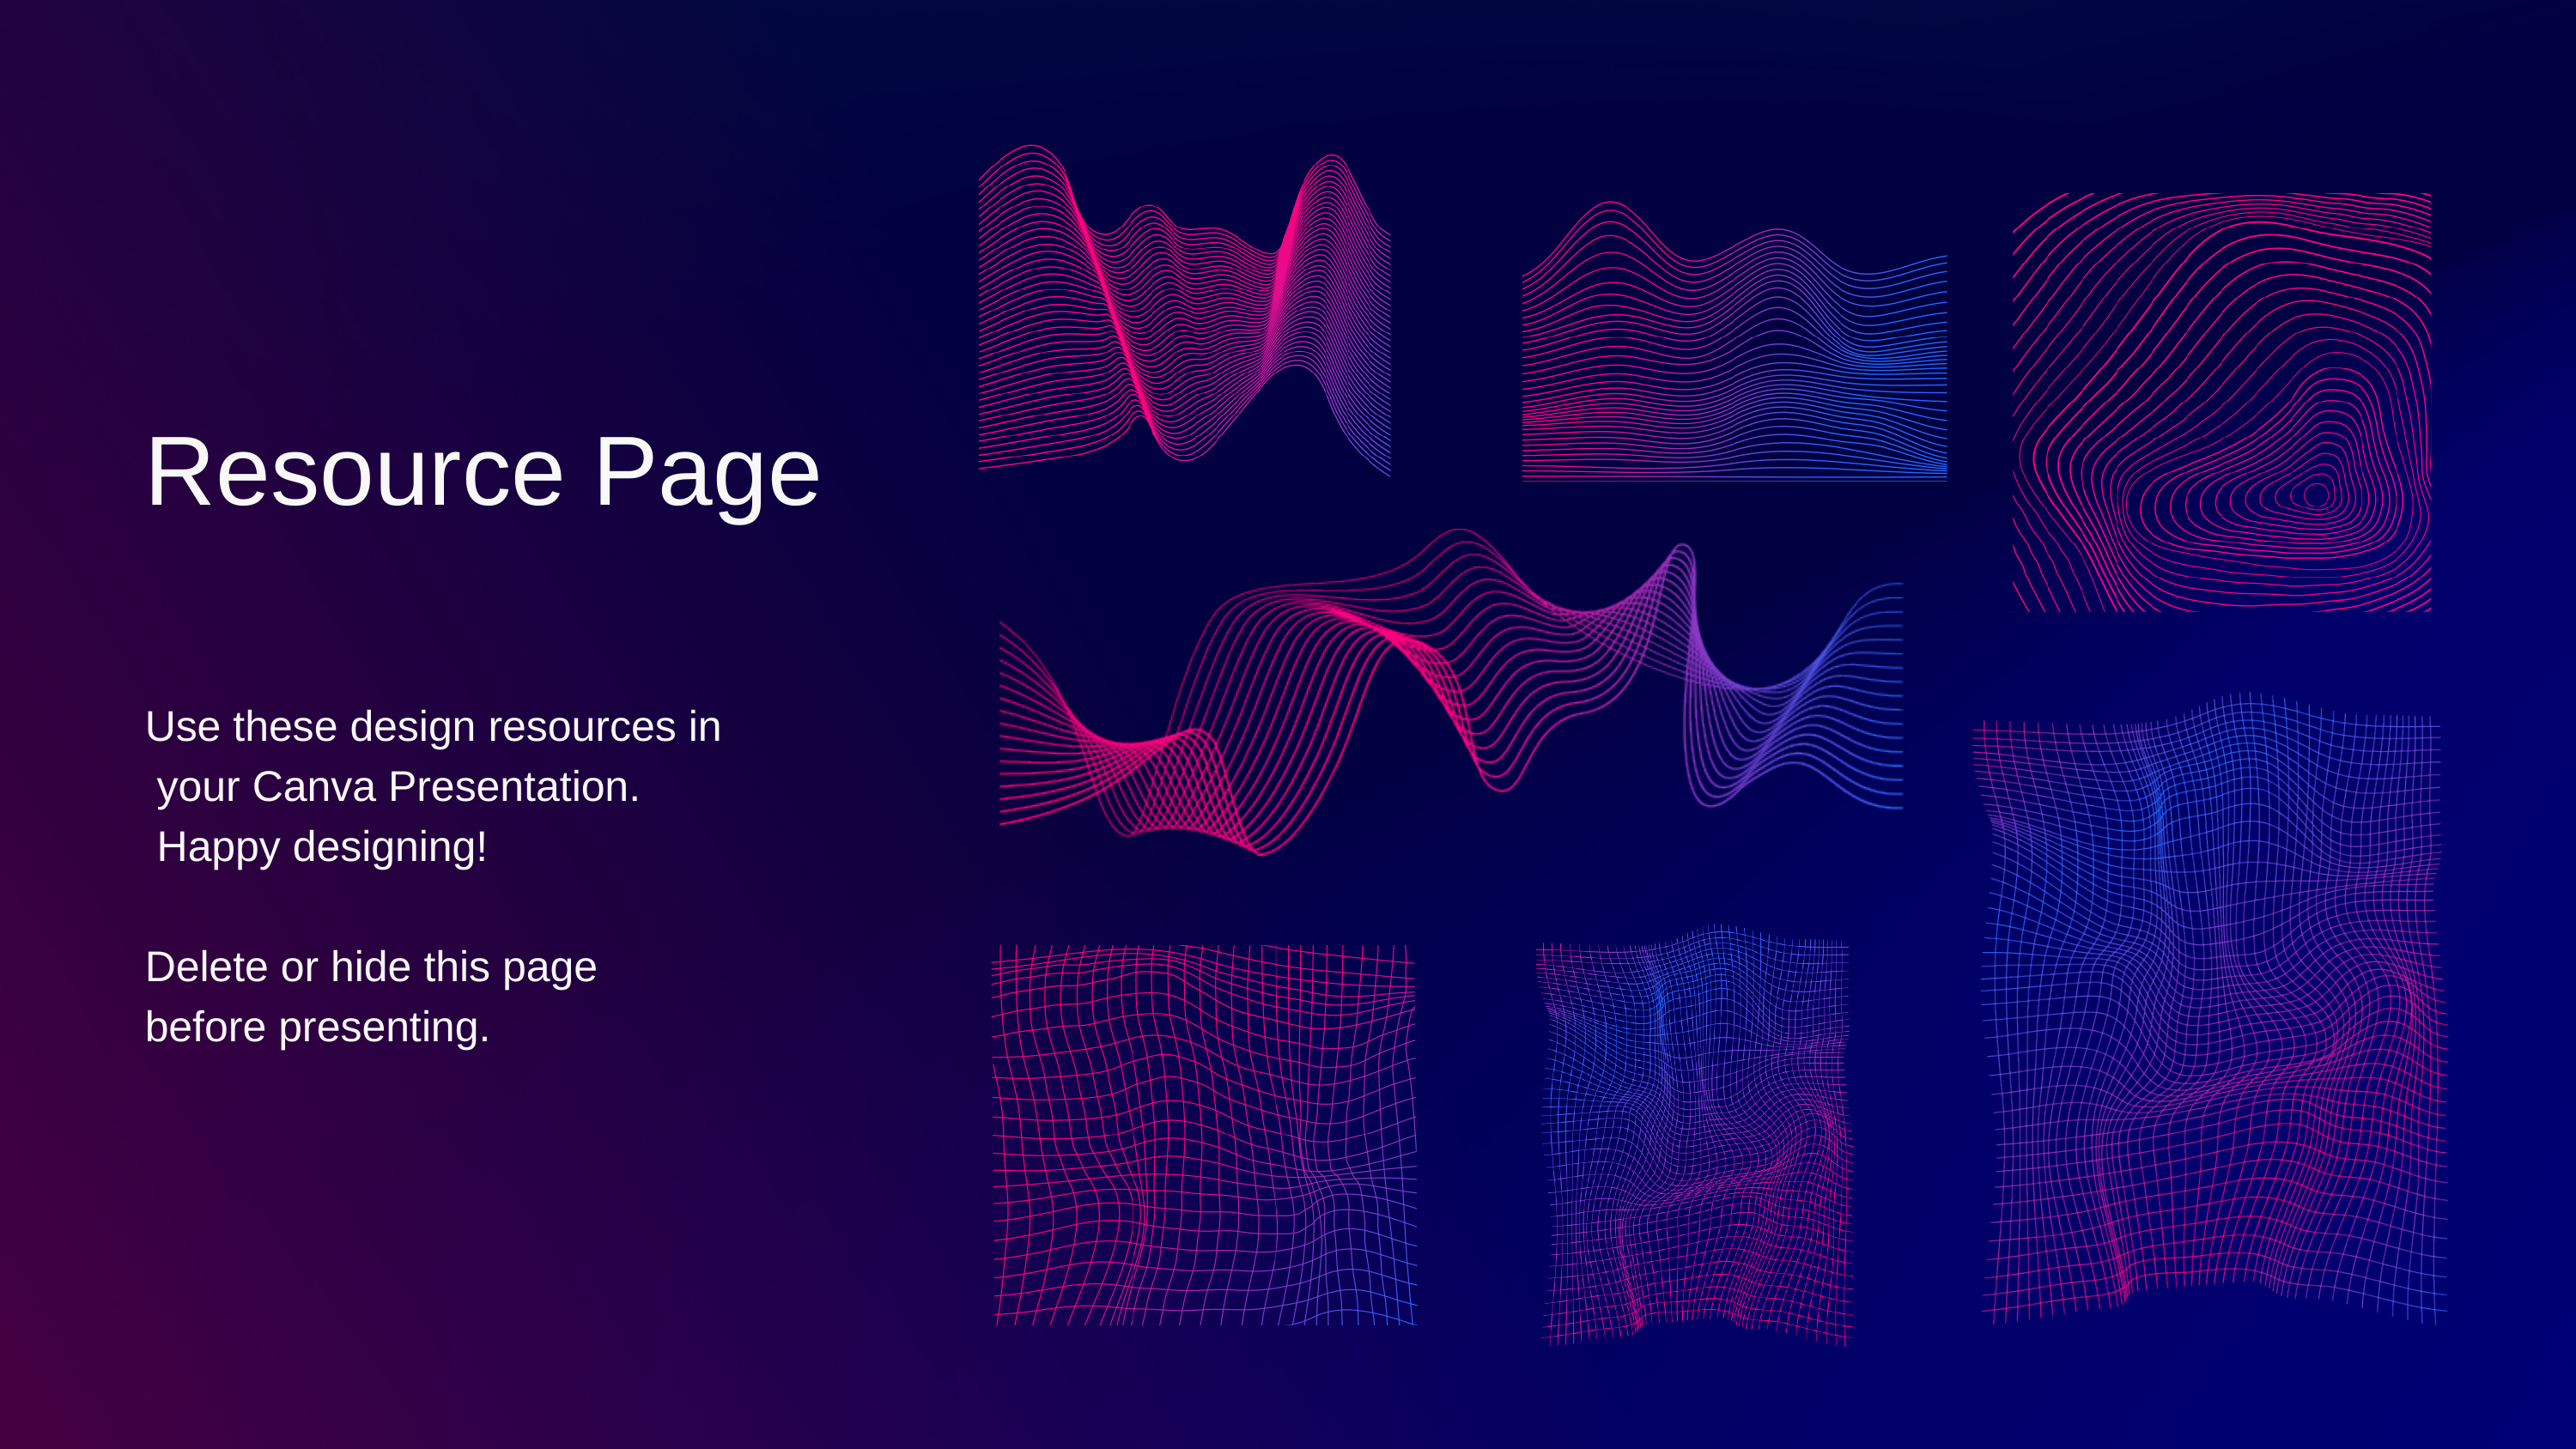

Resource Page
Use these design resources in
 your Canva Presentation.
 Happy designing!

Delete or hide this page
before presenting.